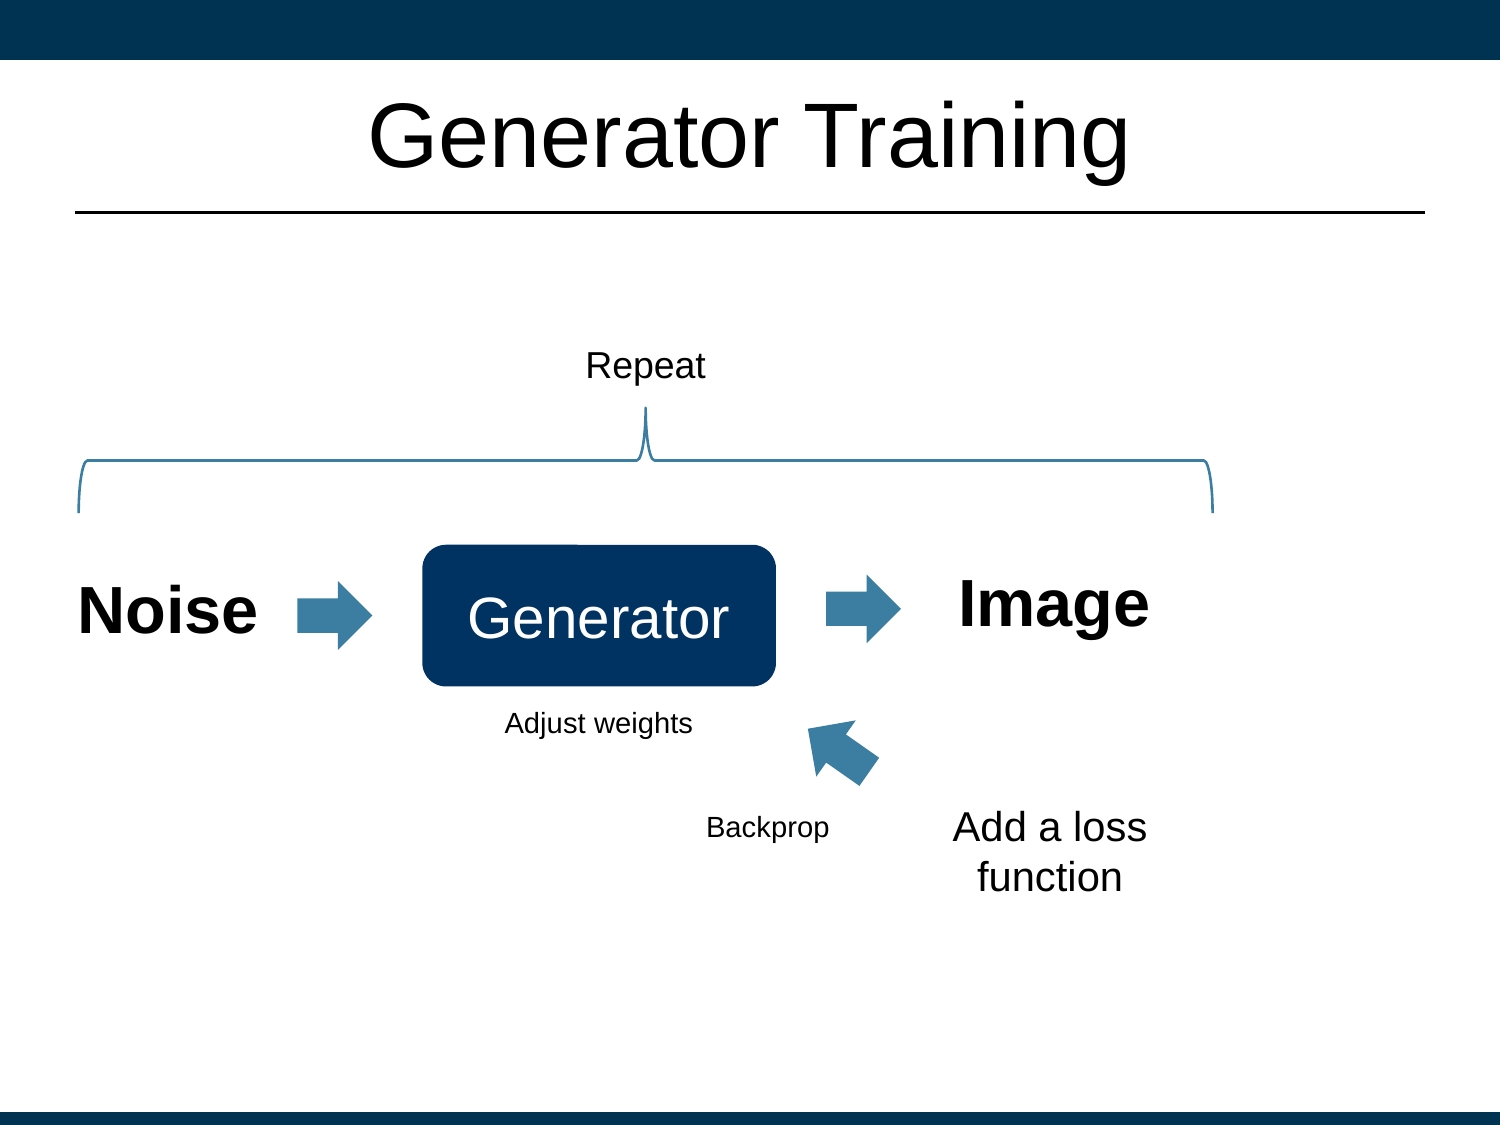

# Generator Training
Repeat
Generator
Image
Noise

Adjust weights

Backprop
Add a loss function